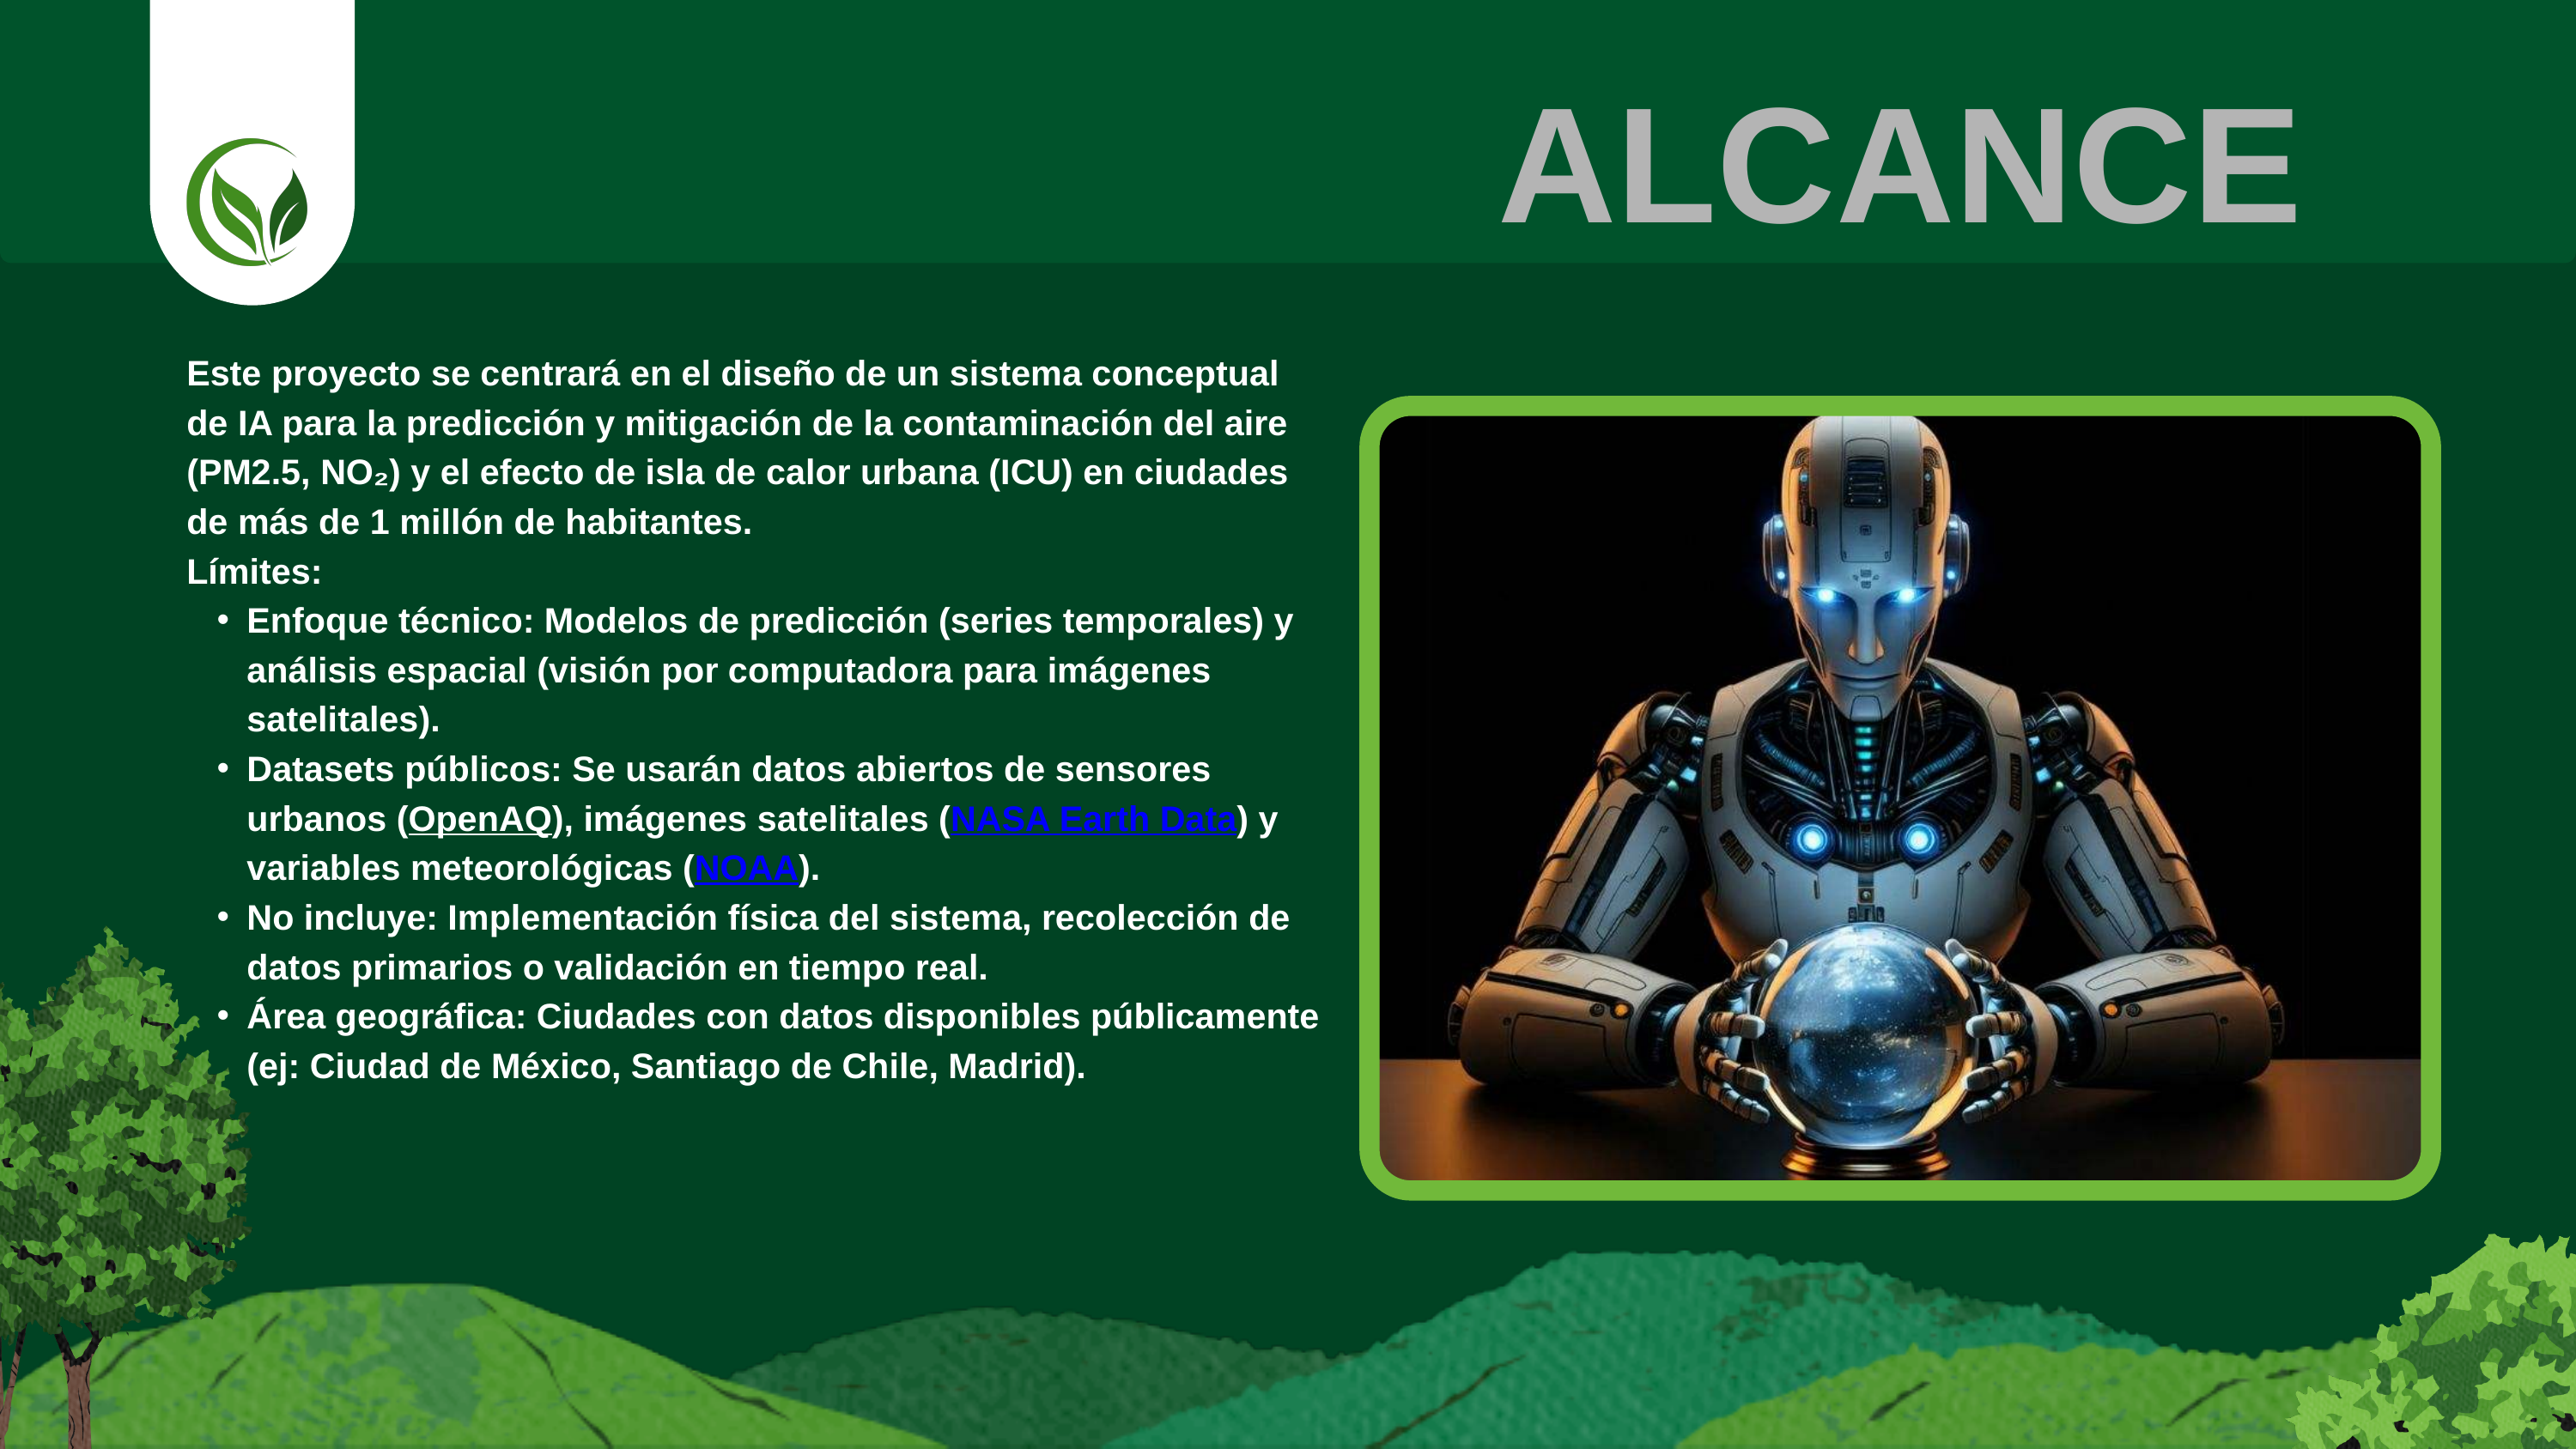

ALCANCE

Este proyecto se centrará en el diseño de un sistema conceptual de IA para la predicción y mitigación de la contaminación del aire (PM2.5, NO₂) y el efecto de isla de calor urbana (ICU) en ciudades de más de 1 millón de habitantes.
Límites:
Enfoque técnico: Modelos de predicción (series temporales) y análisis espacial (visión por computadora para imágenes satelitales).
Datasets públicos: Se usarán datos abiertos de sensores urbanos (OpenAQ), imágenes satelitales (NASA Earth Data) y variables meteorológicas (NOAA).
No incluye: Implementación física del sistema, recolección de datos primarios o validación en tiempo real.
Área geográfica: Ciudades con datos disponibles públicamente (ej: Ciudad de México, Santiago de Chile, Madrid).